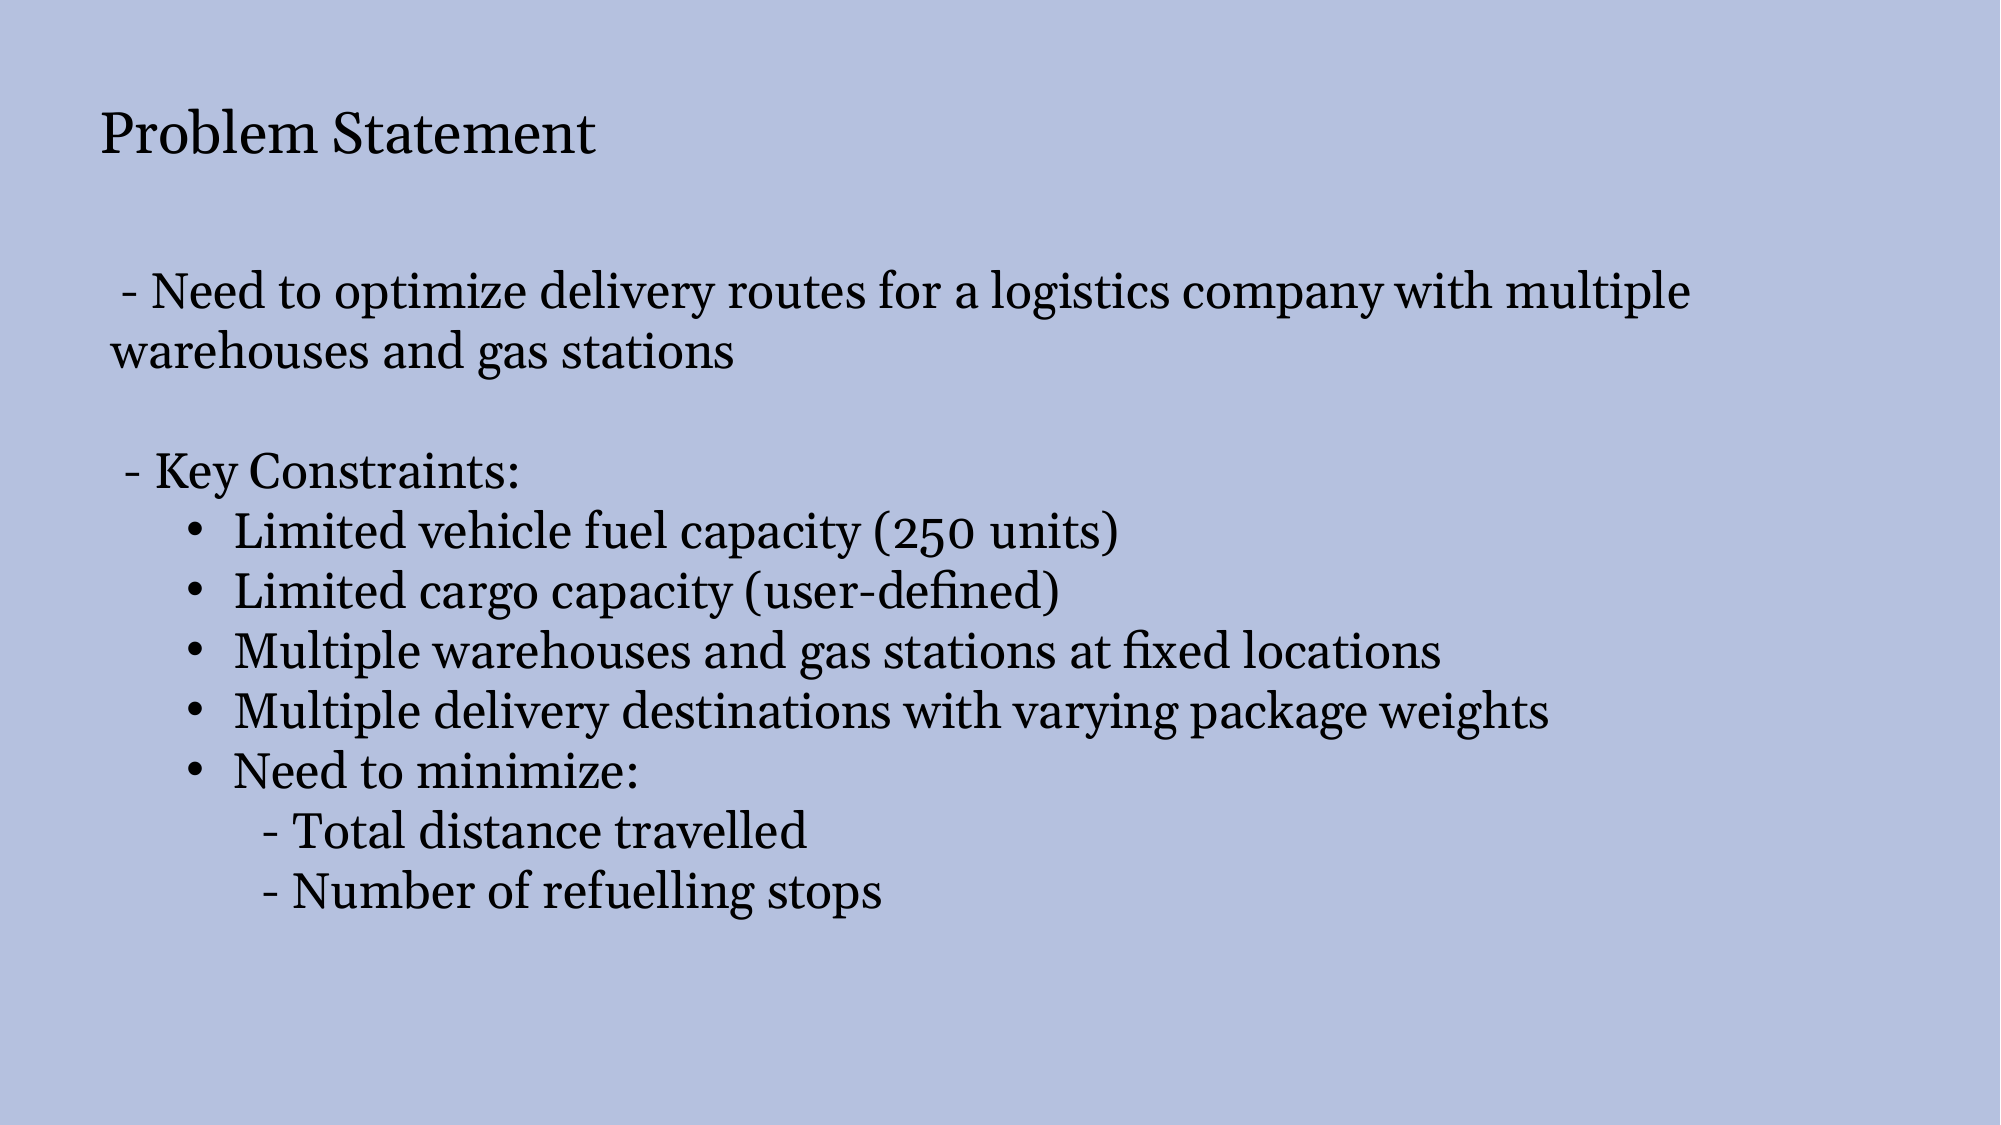

Problem Statement
 - Need to optimize delivery routes for a logistics company with multiple warehouses and gas stations
 - Key Constraints:
Limited vehicle fuel capacity (250 units)
Limited cargo capacity (user-defined)
Multiple warehouses and gas stations at fixed locations
Multiple delivery destinations with varying package weights
Need to minimize:
- Total distance travelled
- Number of refuelling stops